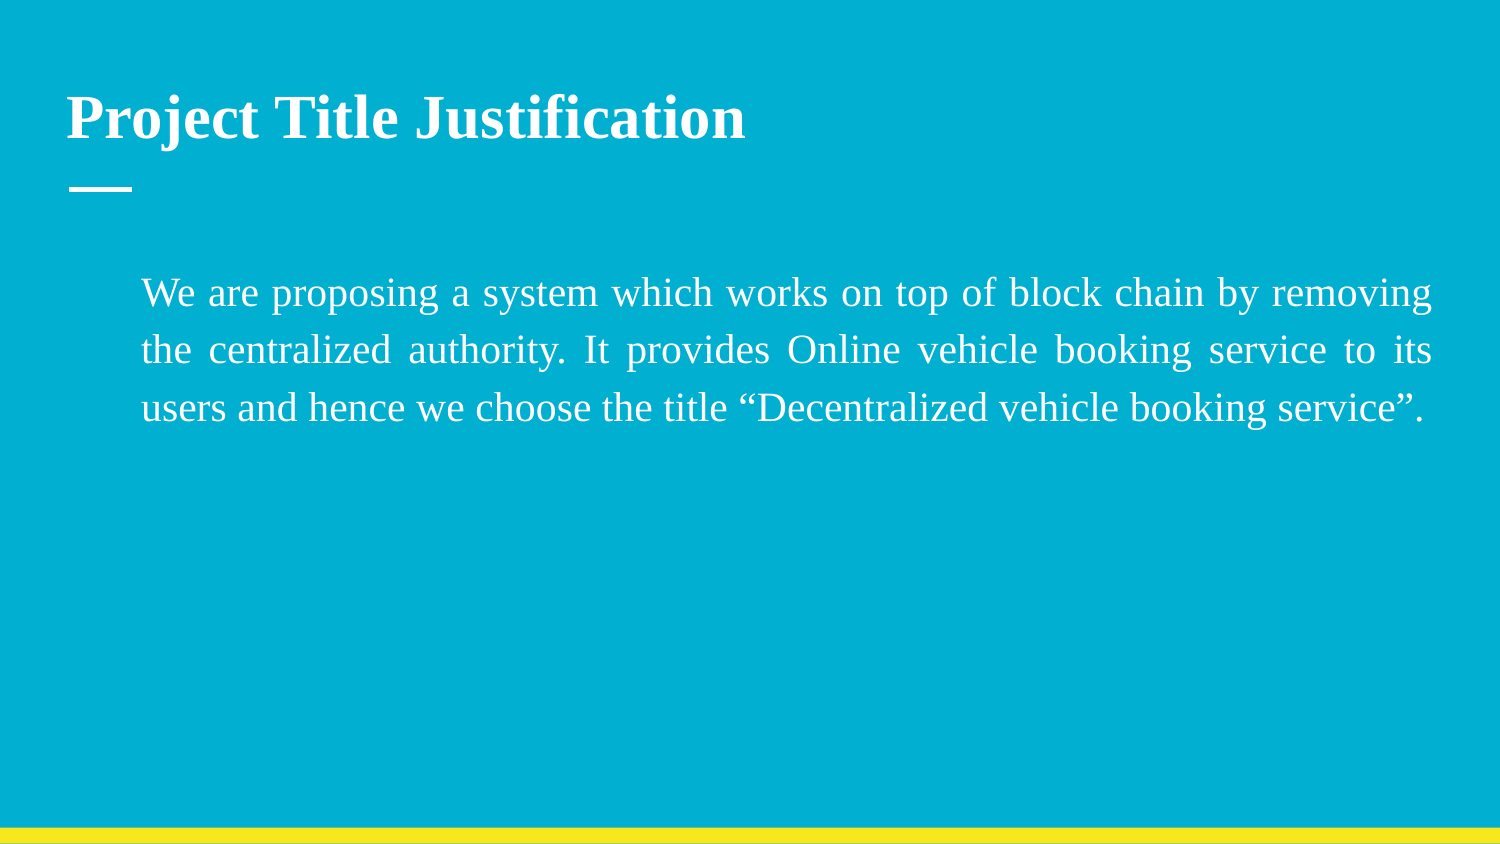

# Project Title Justification
	We are proposing a system which works on top of block chain by removing the centralized authority. It provides Online vehicle booking service to its users and hence we choose the title “Decentralized vehicle booking service”.